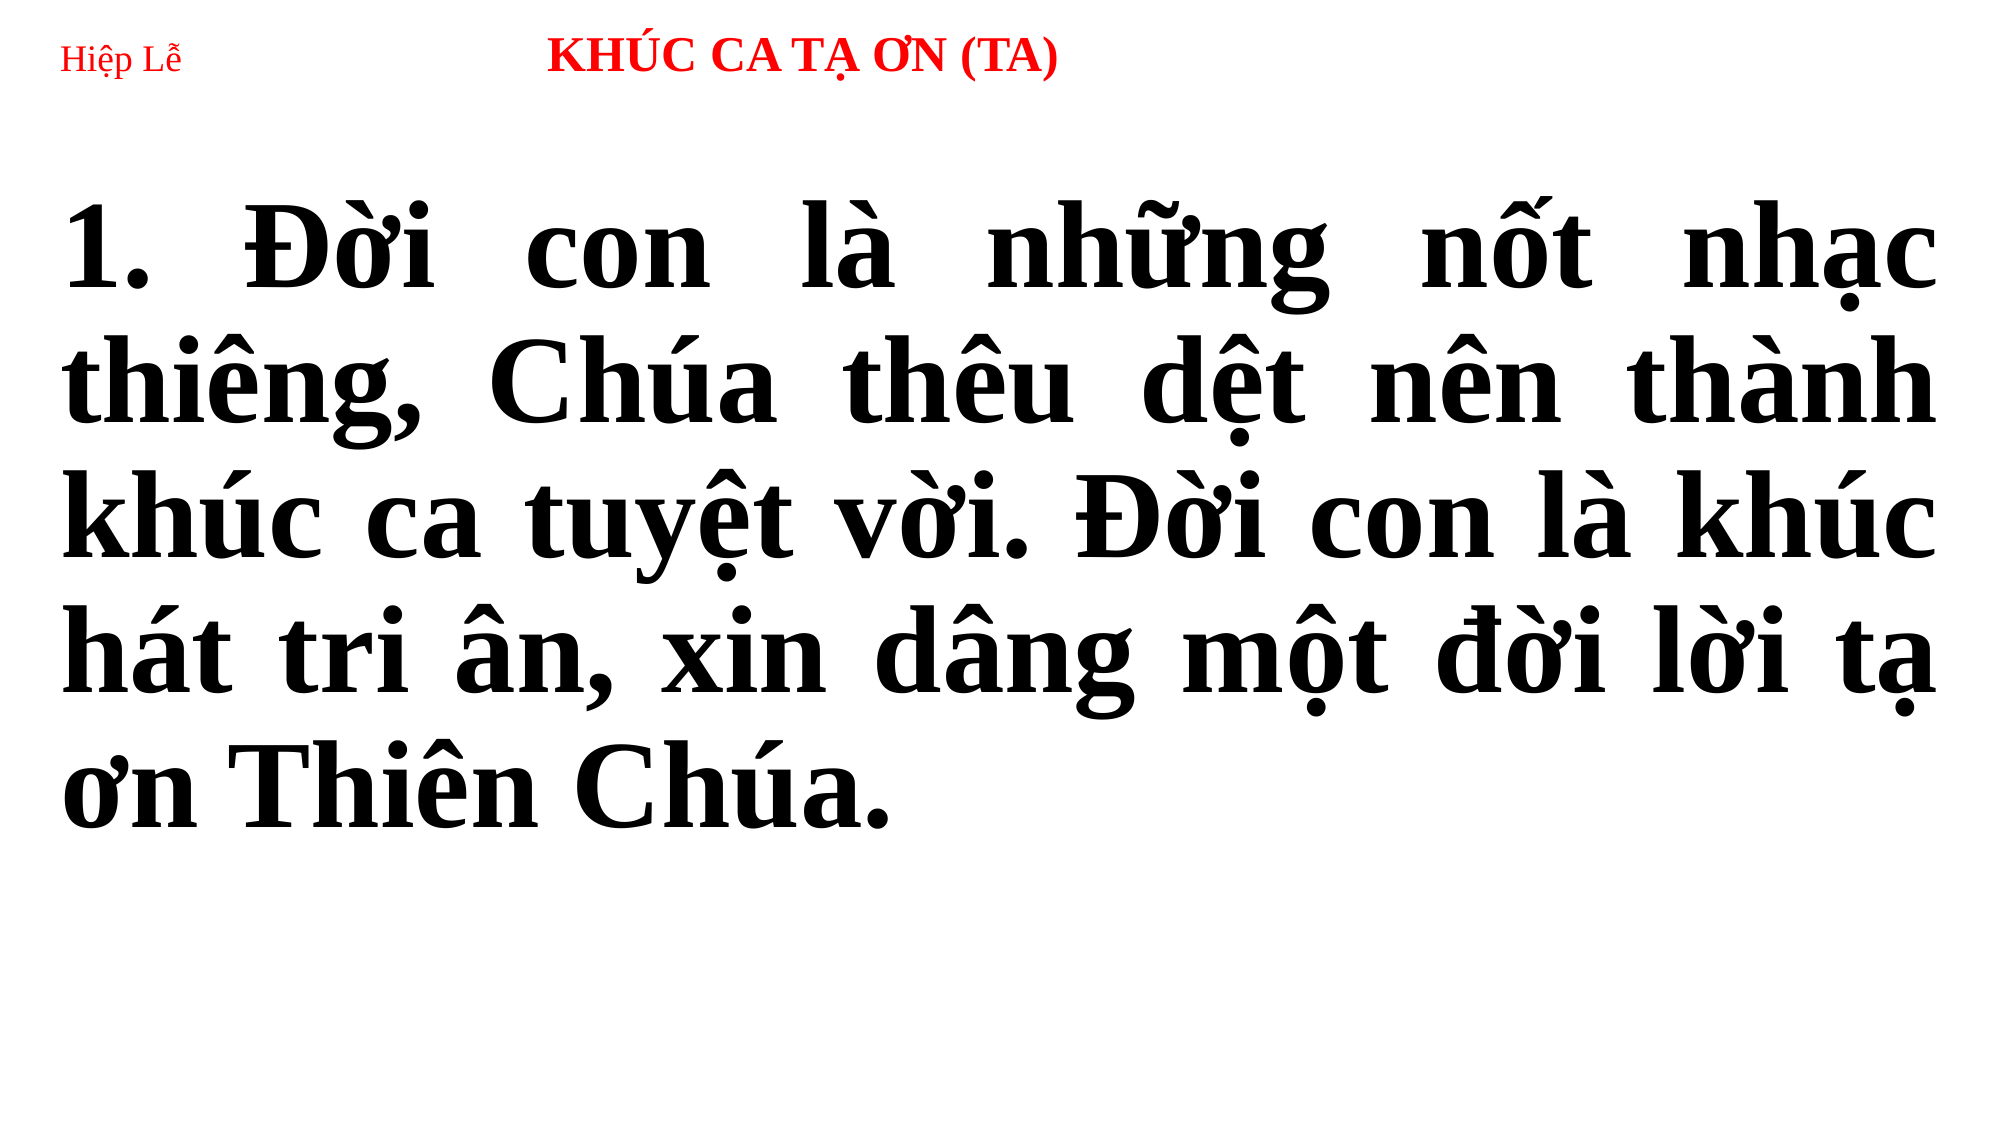

# Hiệp Lễ                    	    KHÚC CA TẠ ƠN (TA)
1. Đời con là những nốt nhạc thiêng, Chúa thêu dệt nên thành khúc ca tuyệt vời. Đời con là khúc hát tri ân, xin dâng một đời lời tạ ơn Thiên Chúa.